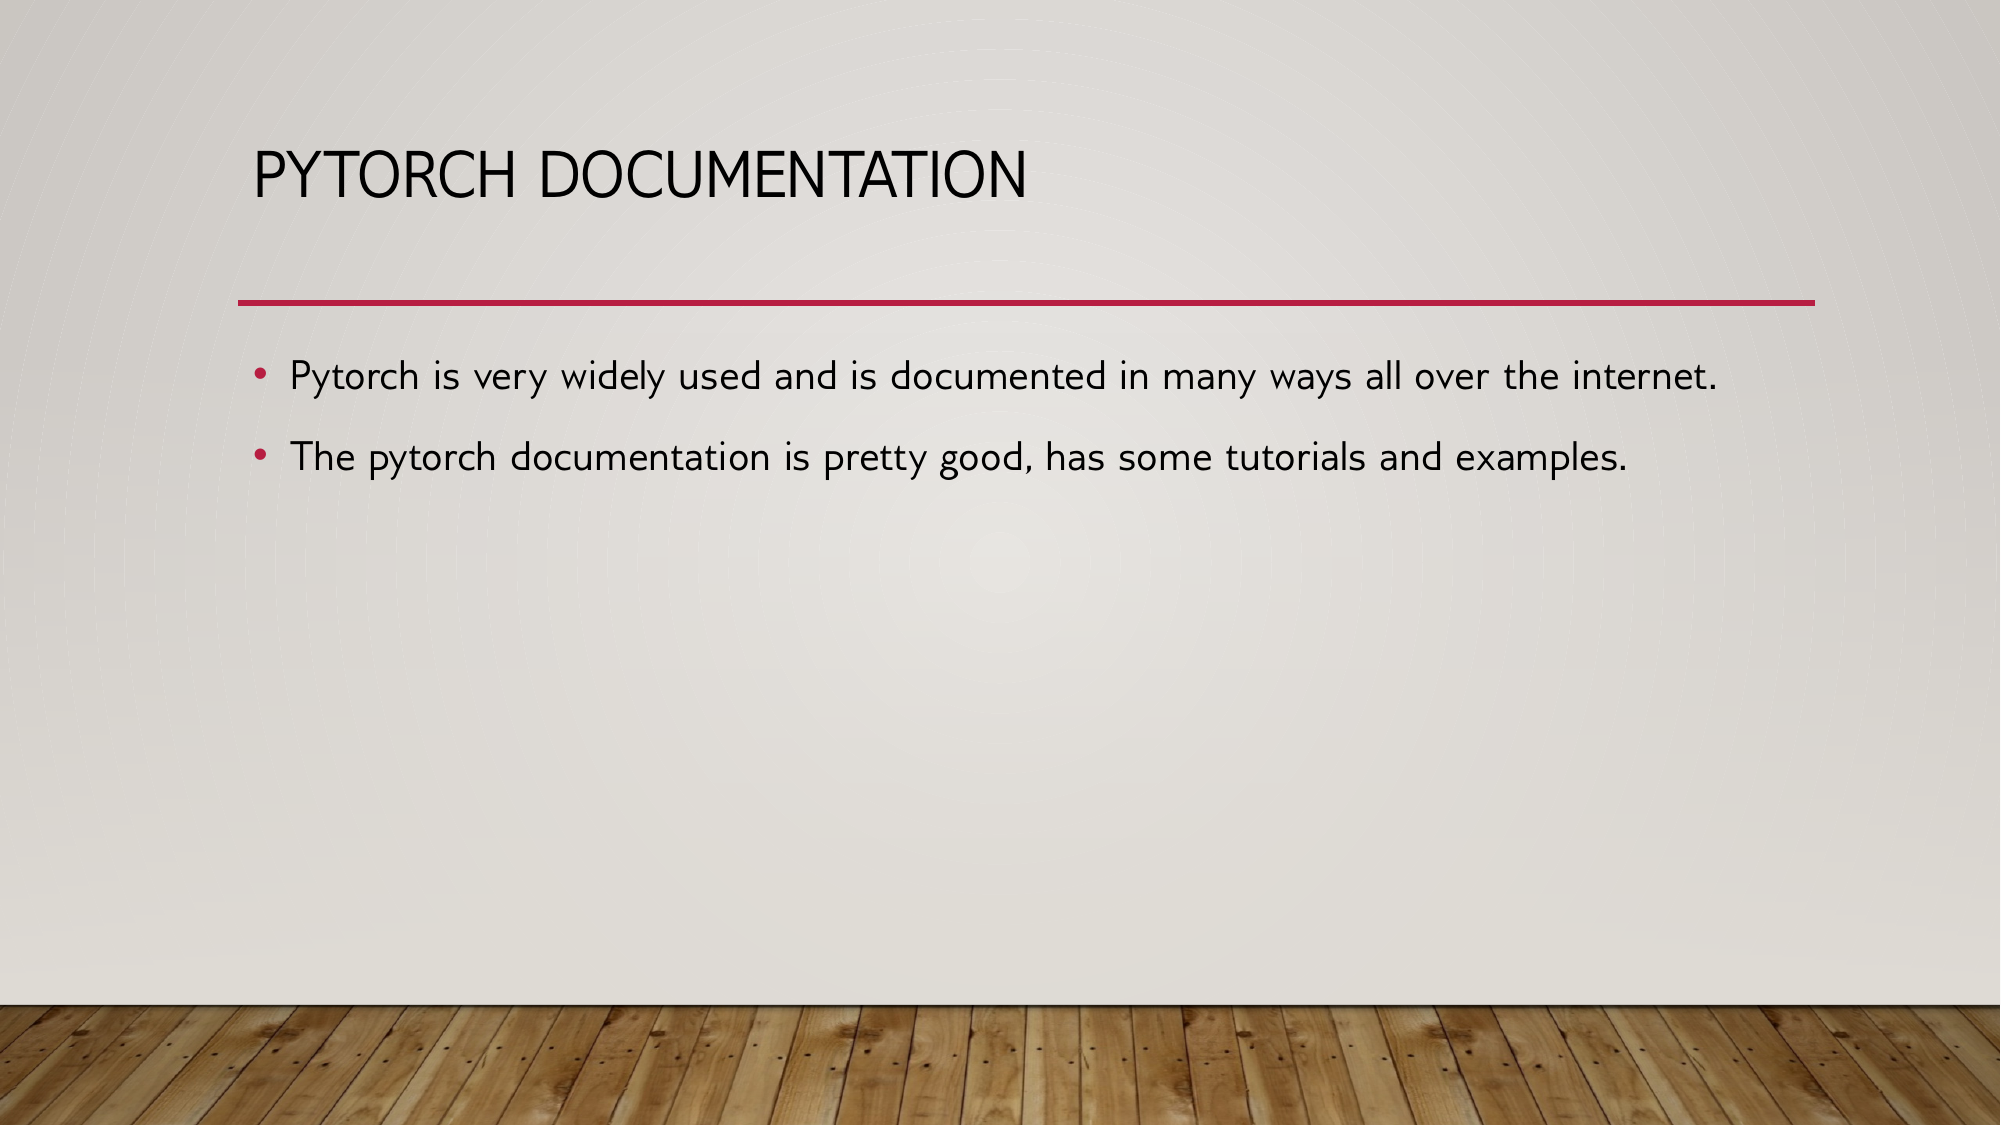

# Pytorch Documentation
Pytorch is very widely used and is documented in many ways all over the internet.
The pytorch documentation is pretty good, has some tutorials and examples.